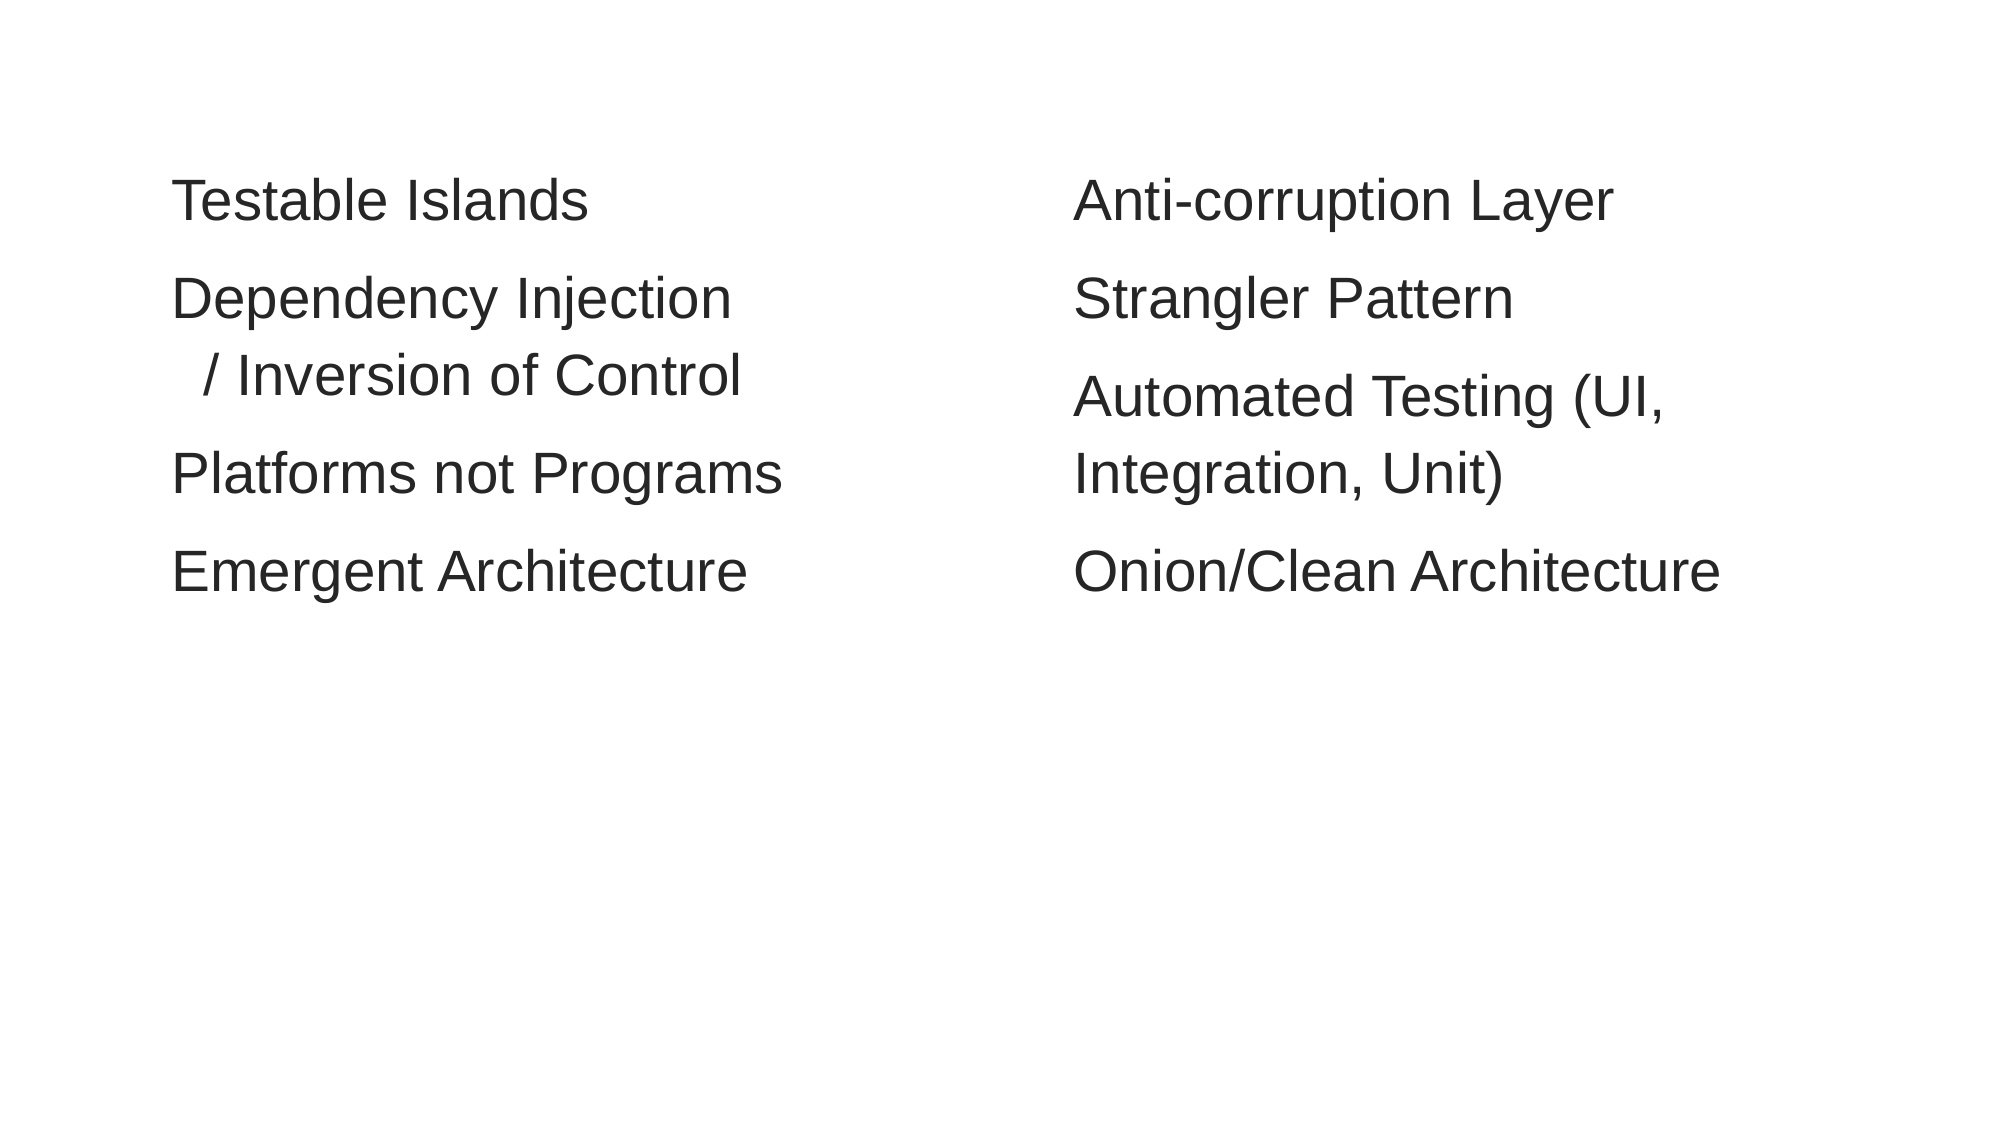

Testable Islands
Dependency Injection
  / Inversion of Control
Platforms not Programs
Emergent Architecture

Anti-corruption Layer
Strangler Pattern
Automated Testing (UI, Integration, Unit)
Onion/Clean Architecture